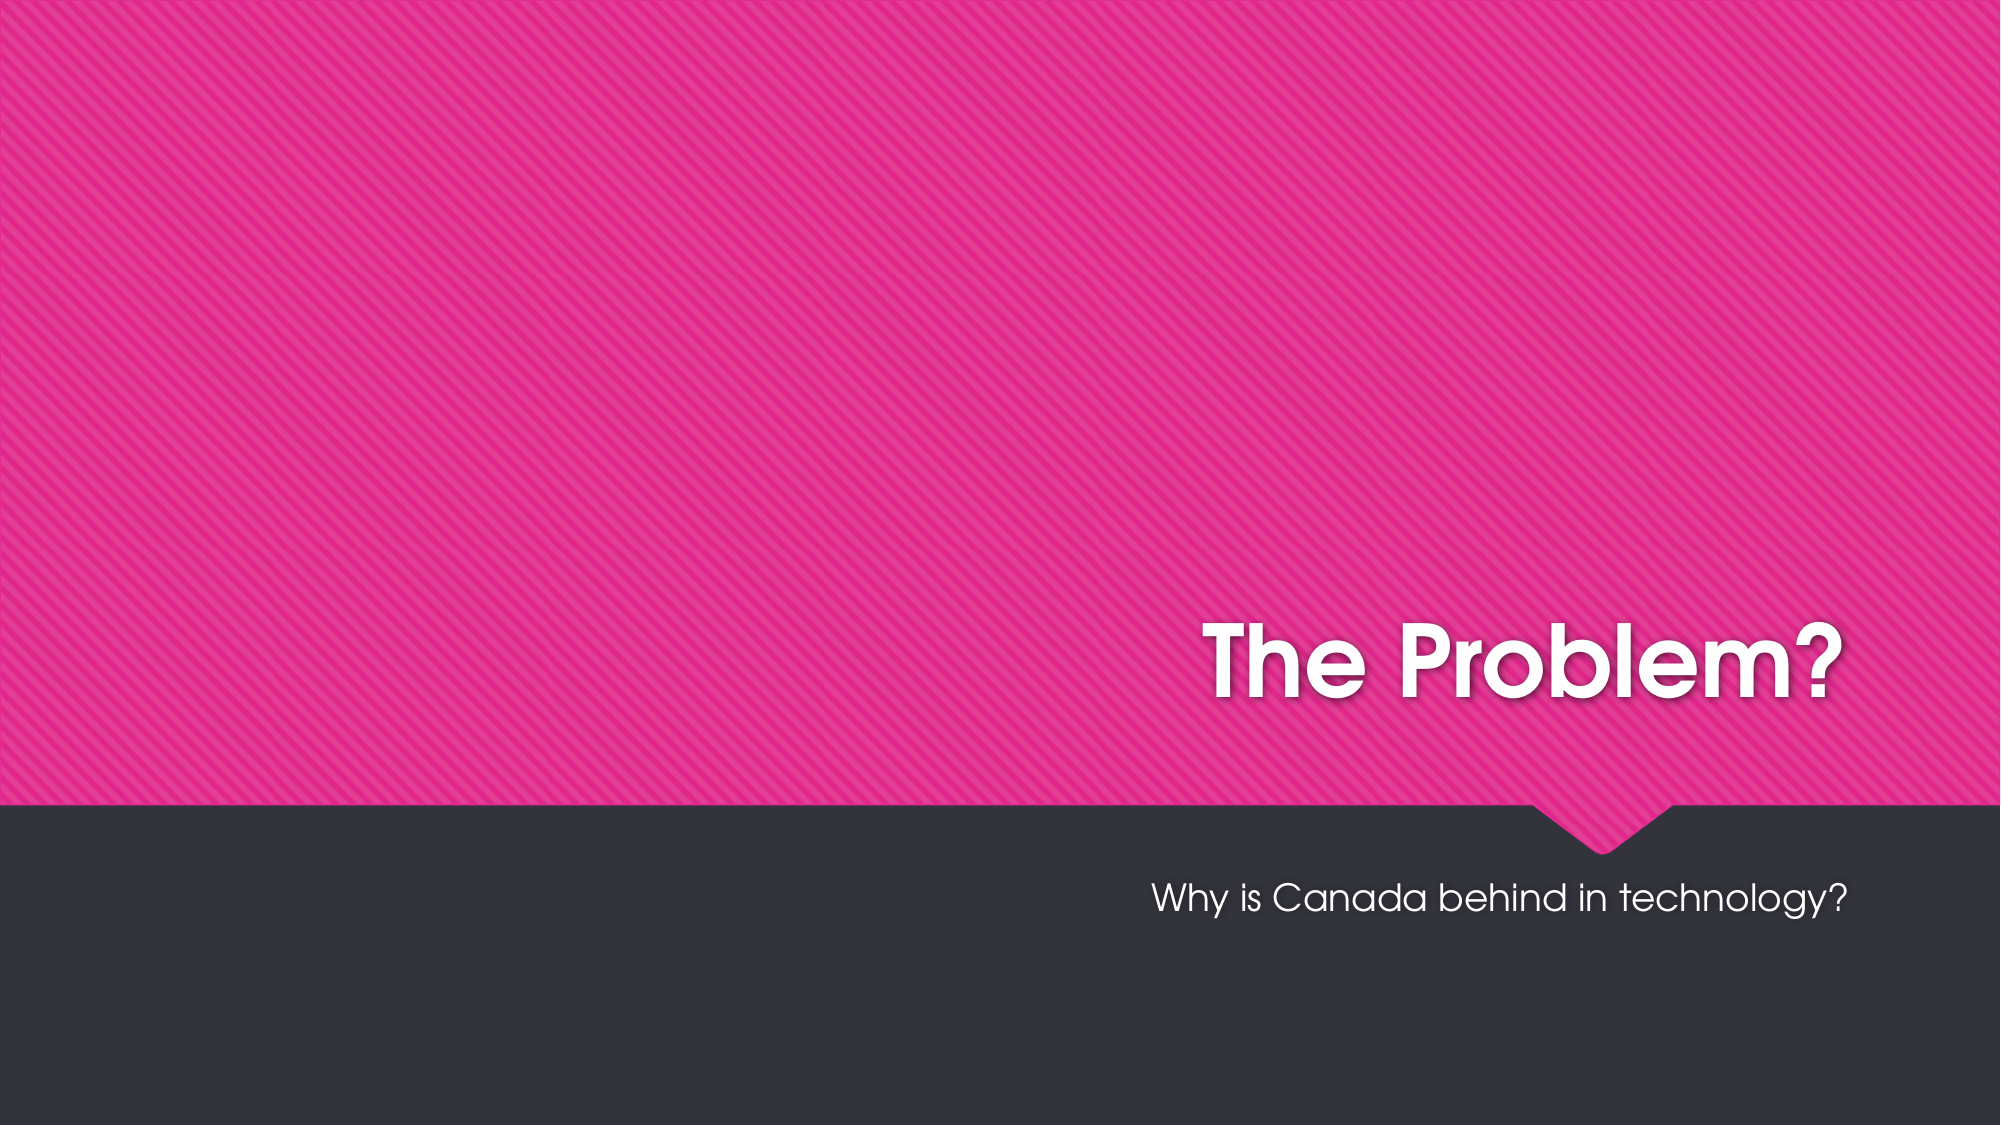

# The Problem?
Why is Canada behind in technology?